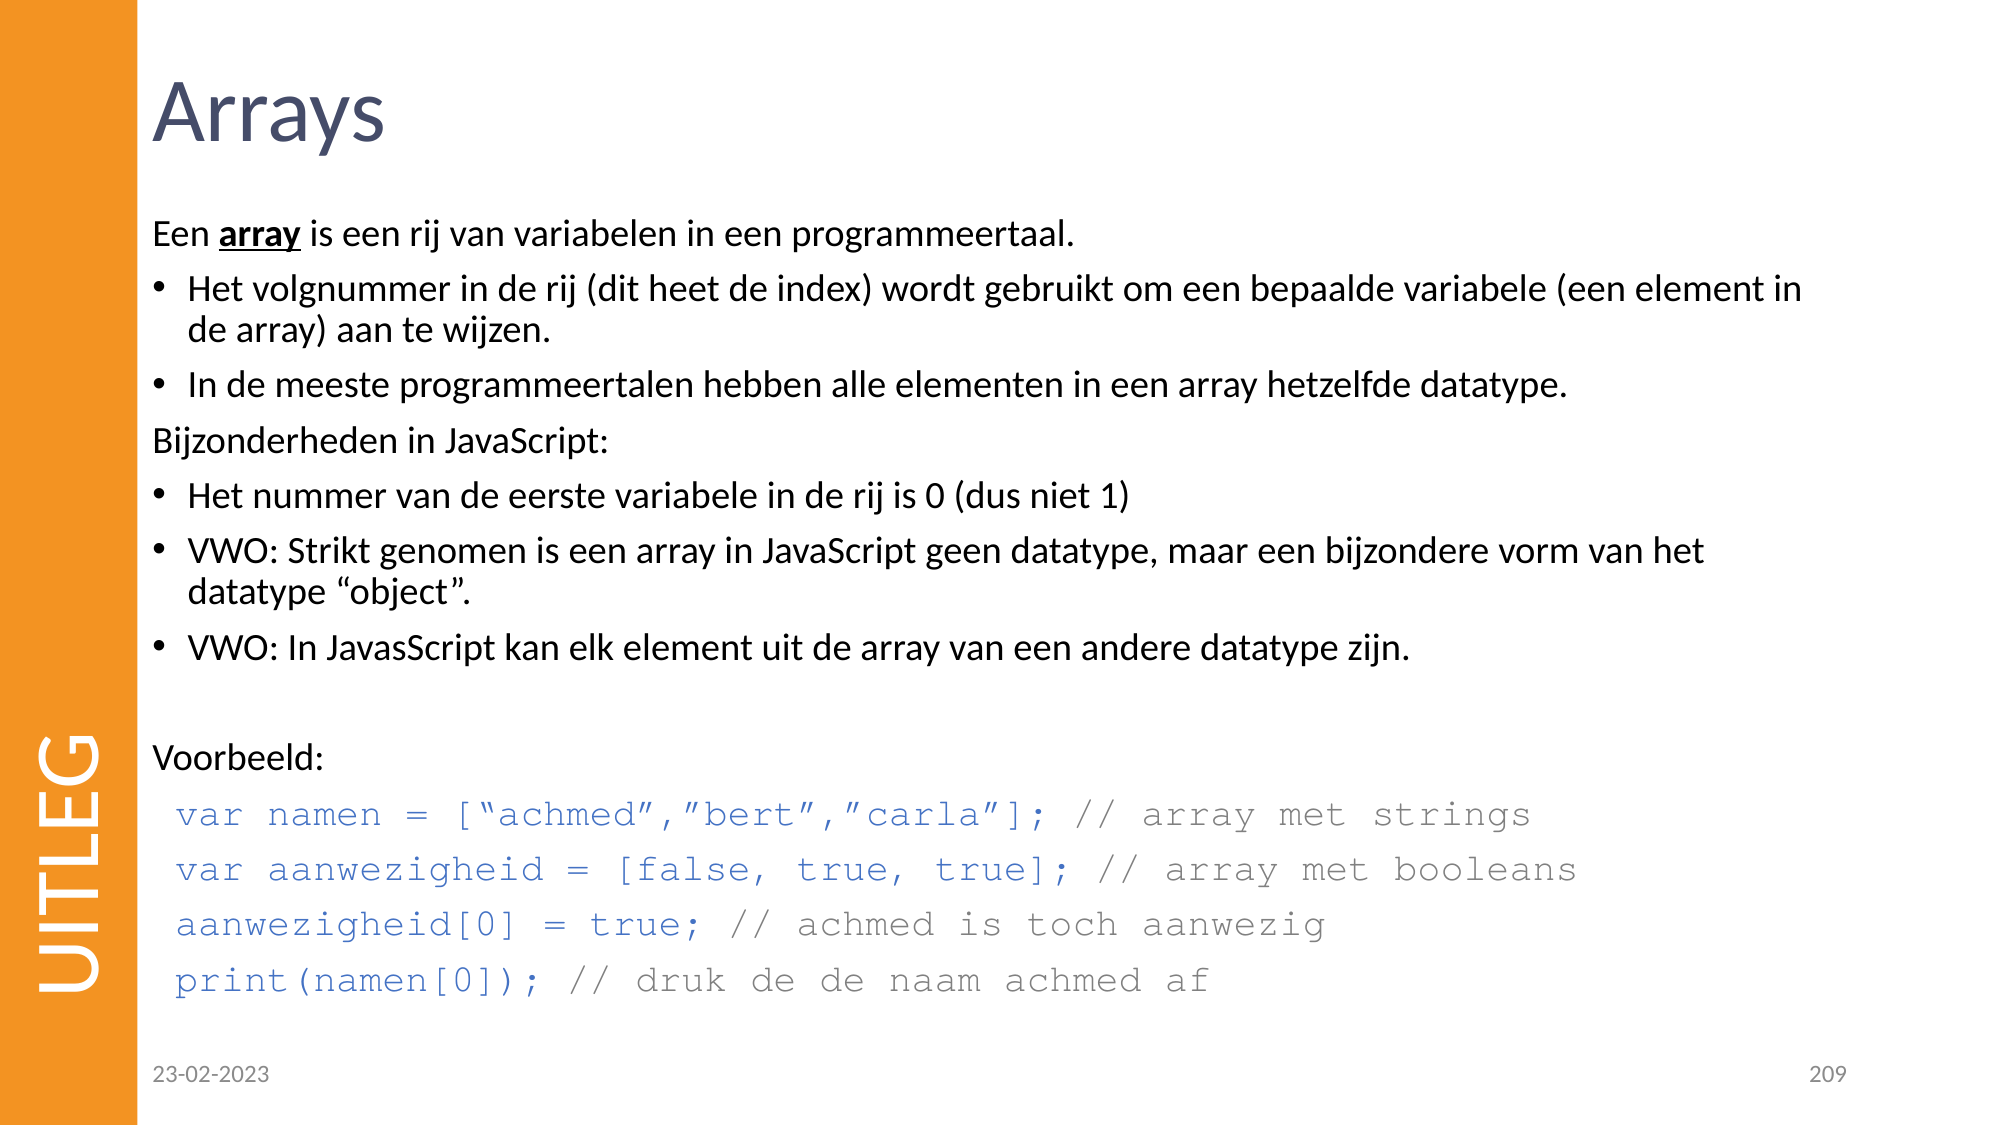

# Arrays
Een array is een rij van variabelen in een programmeertaal.
Het volgnummer in de rij (dit heet de index) wordt gebruikt om een bepaalde variabele (een element in de array) aan te wijzen.
In de meeste programmeertalen hebben alle elementen in een array hetzelfde datatype.
Bijzonderheden in JavaScript:
Het nummer van de eerste variabele in de rij is 0 (dus niet 1)
VWO: Strikt genomen is een array in JavaScript geen datatype, maar een bijzondere vorm van het datatype “object”.
VWO: In JavasScript kan elk element uit de array van een andere datatype zijn.

Voorbeeld:
var namen = [“achmed”,”bert”,”carla”]; // array met strings
var aanwezigheid = [false, true, true]; // array met booleans
aanwezigheid[0] = true; // achmed is toch aanwezig
print(namen[0]); // druk de de naam achmed af
UITLEG
23-02-2023

209